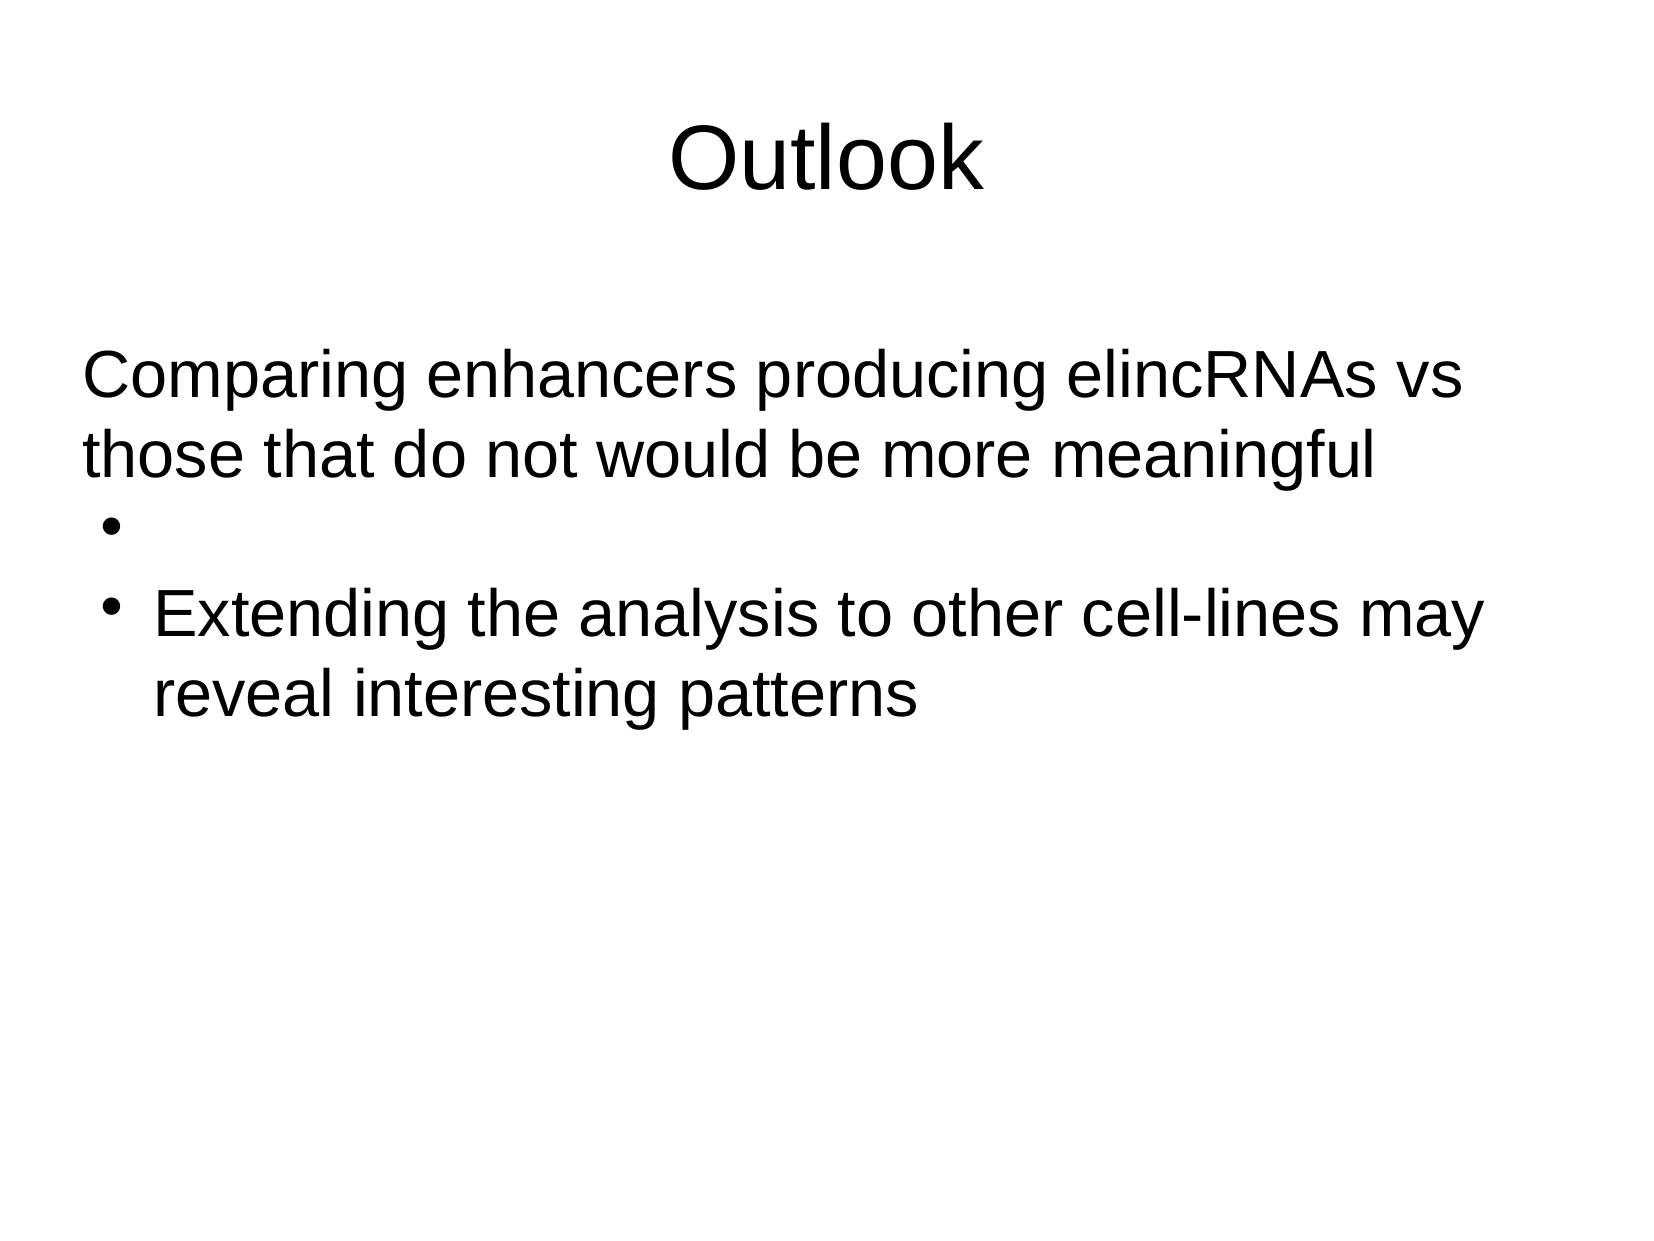

Outlook
Comparing enhancers producing elincRNAs vs those that do not would be more meaningful

Extending the analysis to other cell-lines may reveal interesting patterns